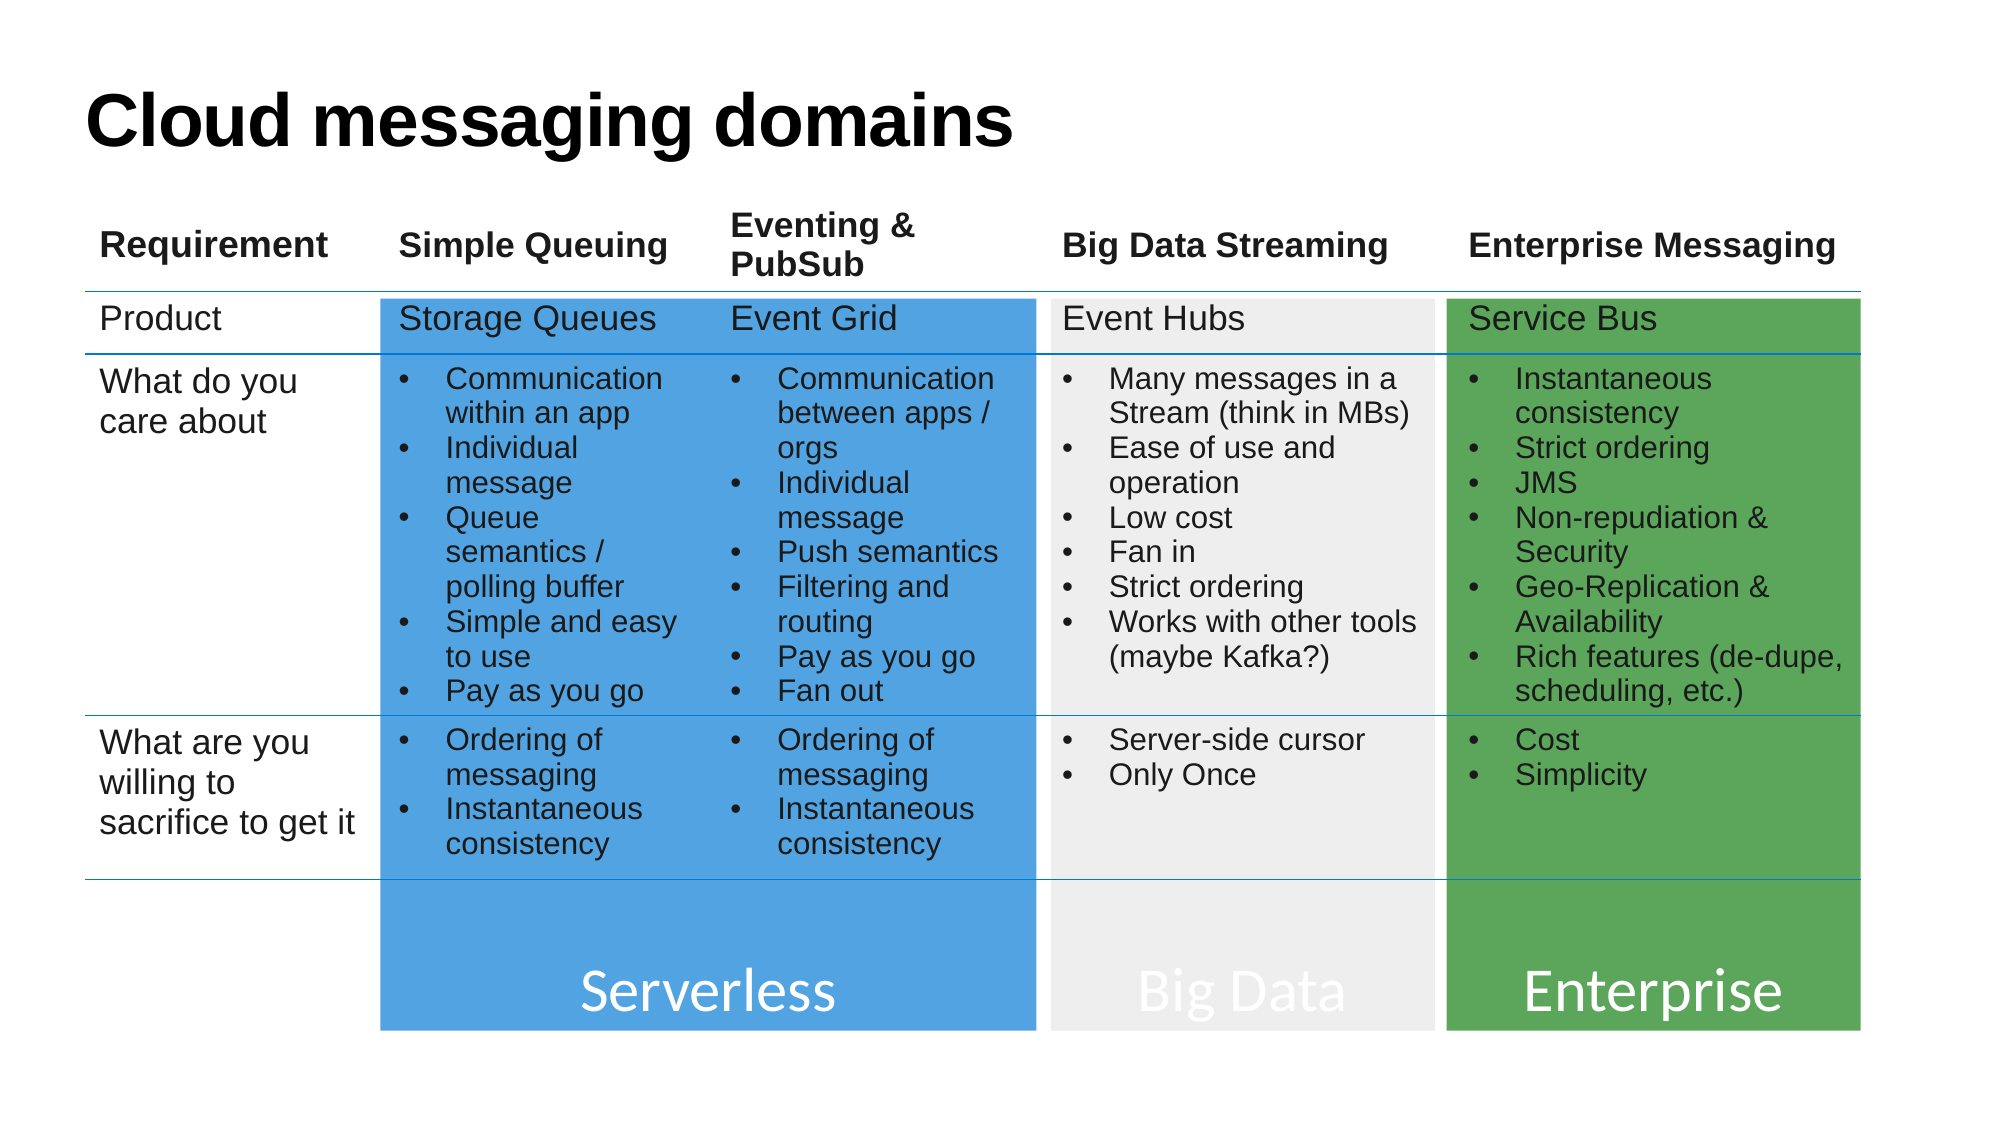

# Cloud messaging domains
| Requirement | Simple Queuing | Eventing & PubSub | Big Data Streaming | Enterprise Messaging |
| --- | --- | --- | --- | --- |
| Product | Storage Queues | Event Grid | Event Hubs | Service Bus |
| What do you care about | Communication within an app Individual message Queue semantics / polling buffer Simple and easy to use Pay as you go | Communication between apps / orgs Individual message Push semantics Filtering and routing Pay as you go Fan out | Many messages in a Stream (think in MBs) Ease of use and operation Low cost Fan in Strict ordering Works with other tools (maybe Kafka?) | Instantaneous consistency Strict ordering JMS Non-repudiation & Security Geo-Replication & Availability Rich features (de-dupe, scheduling, etc.) |
| What are you willing to sacrifice to get it | Ordering of messaging Instantaneous consistency | Ordering of messaging Instantaneous consistency | Server-side cursor Only Once | Cost Simplicity |

Serverless
Big Data
Enterprise